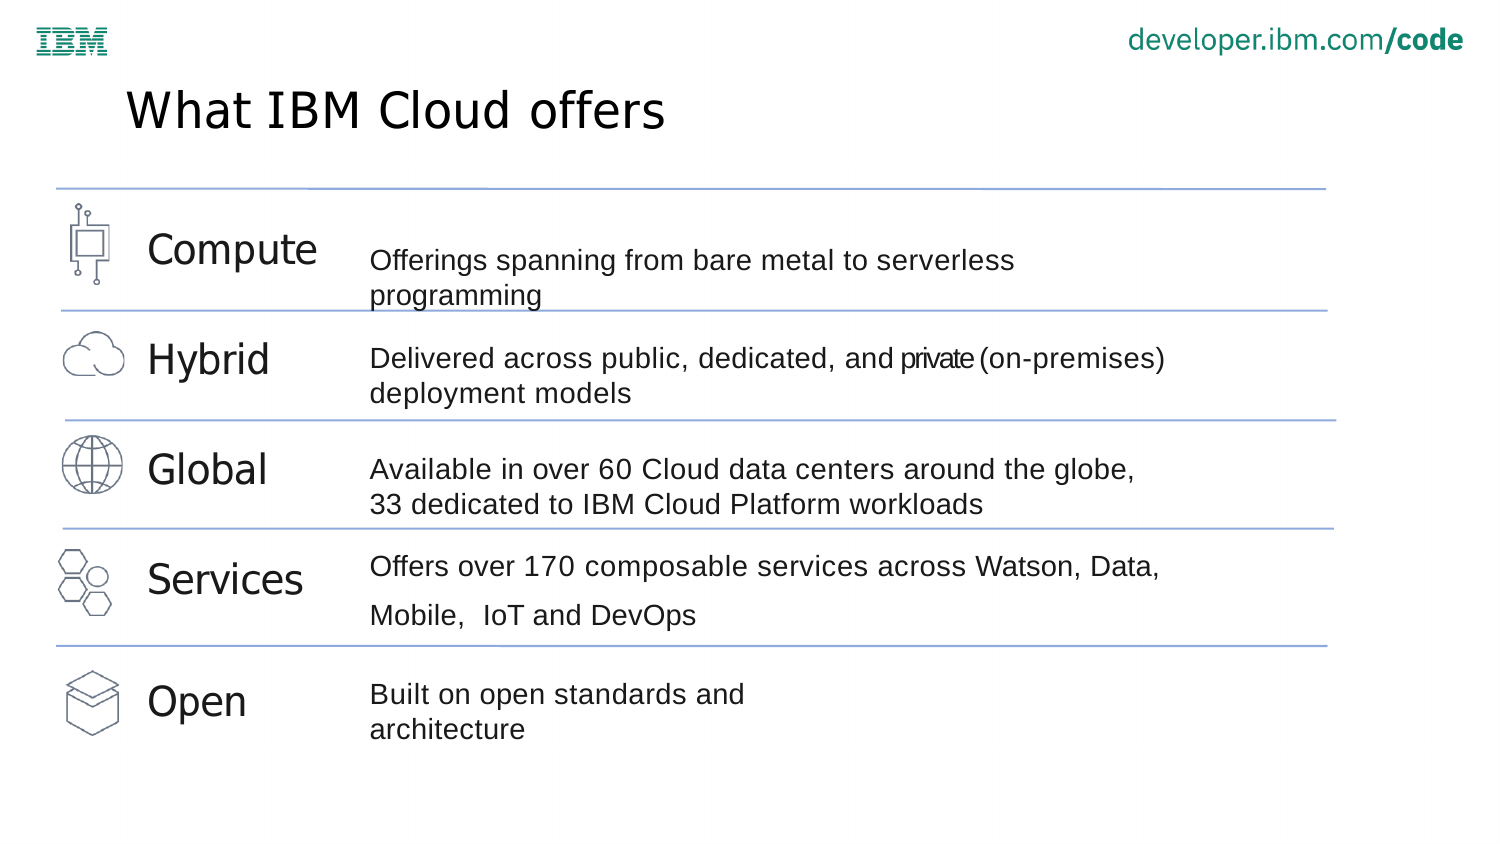

# What IBM Cloud offers

Compute
Offerings spanning from bare metal to serverless programming

Hybrid

Delivered across public, dedicated, and private (on-premises) deployment models

Global
Available in over 60 Cloud data centers around the globe, 33 dedicated to IBM Cloud Platform workloads

Offers over 170 composable services across Watson, Data, Mobile,  IoT and DevOps

Services

Open
Built on open standards and architecture
8